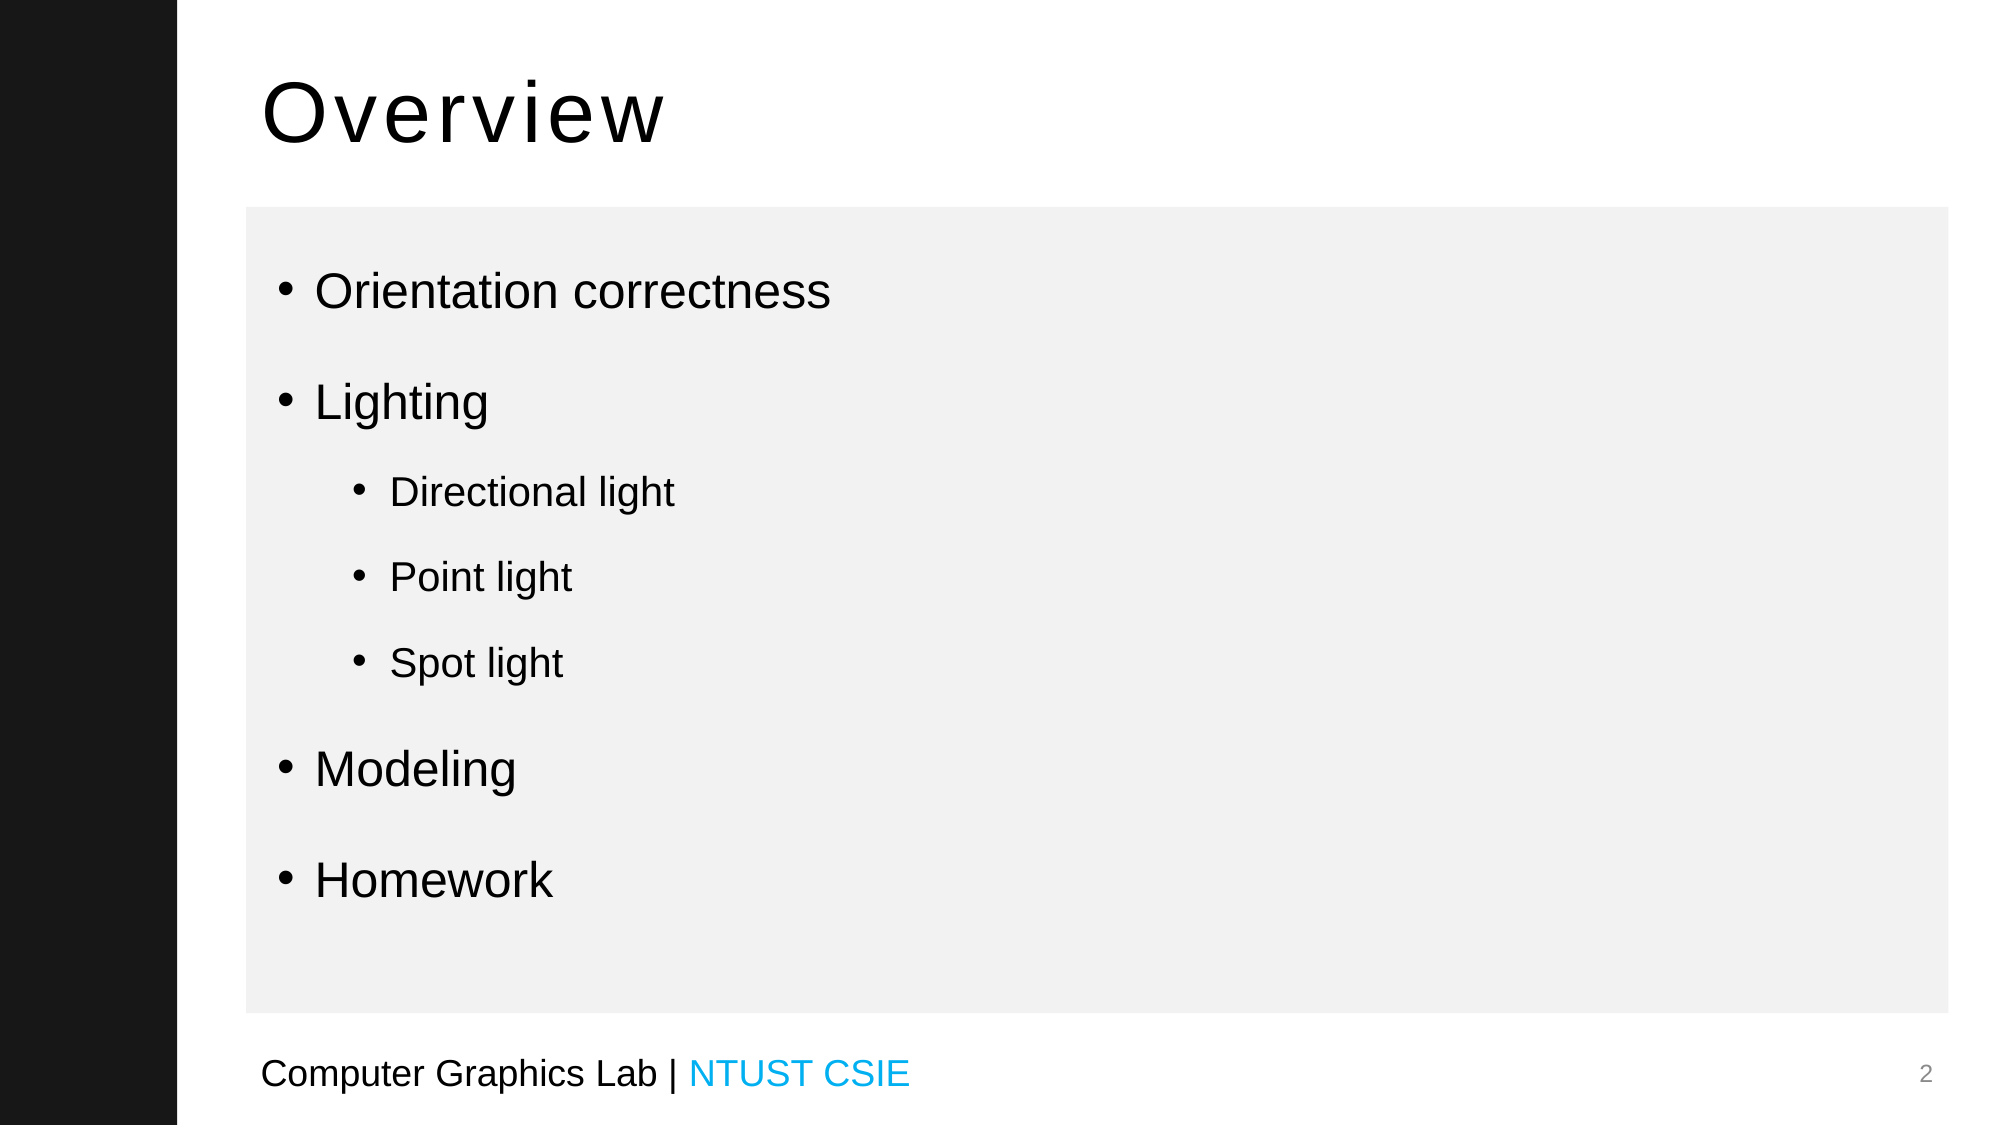

# Overview
Orientation correctness
Lighting
Directional light
Point light
Spot light
Modeling
Homework